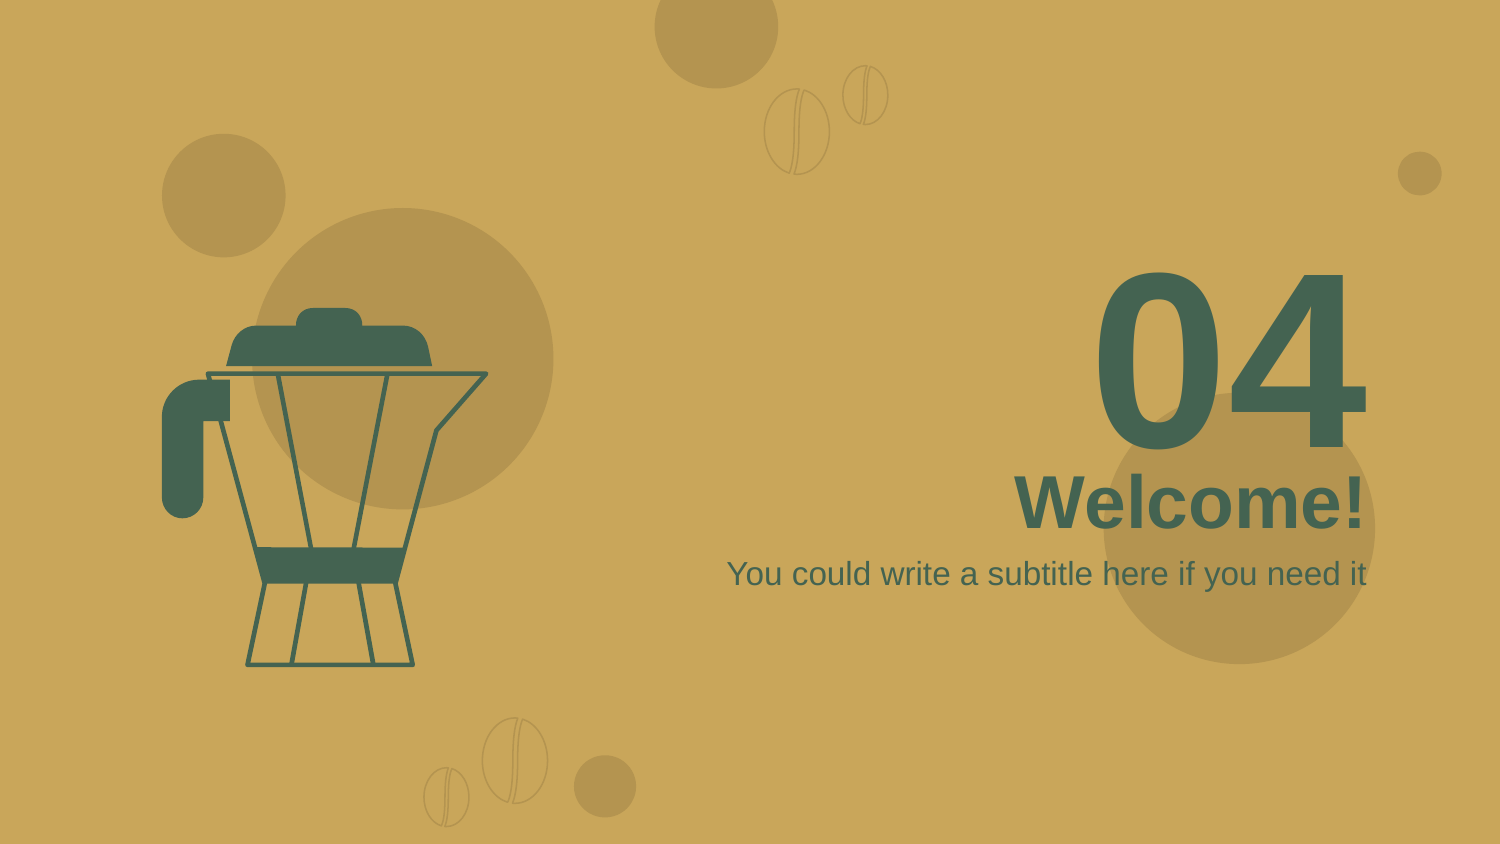

04

# Welcome!
You could write a subtitle here if you need it